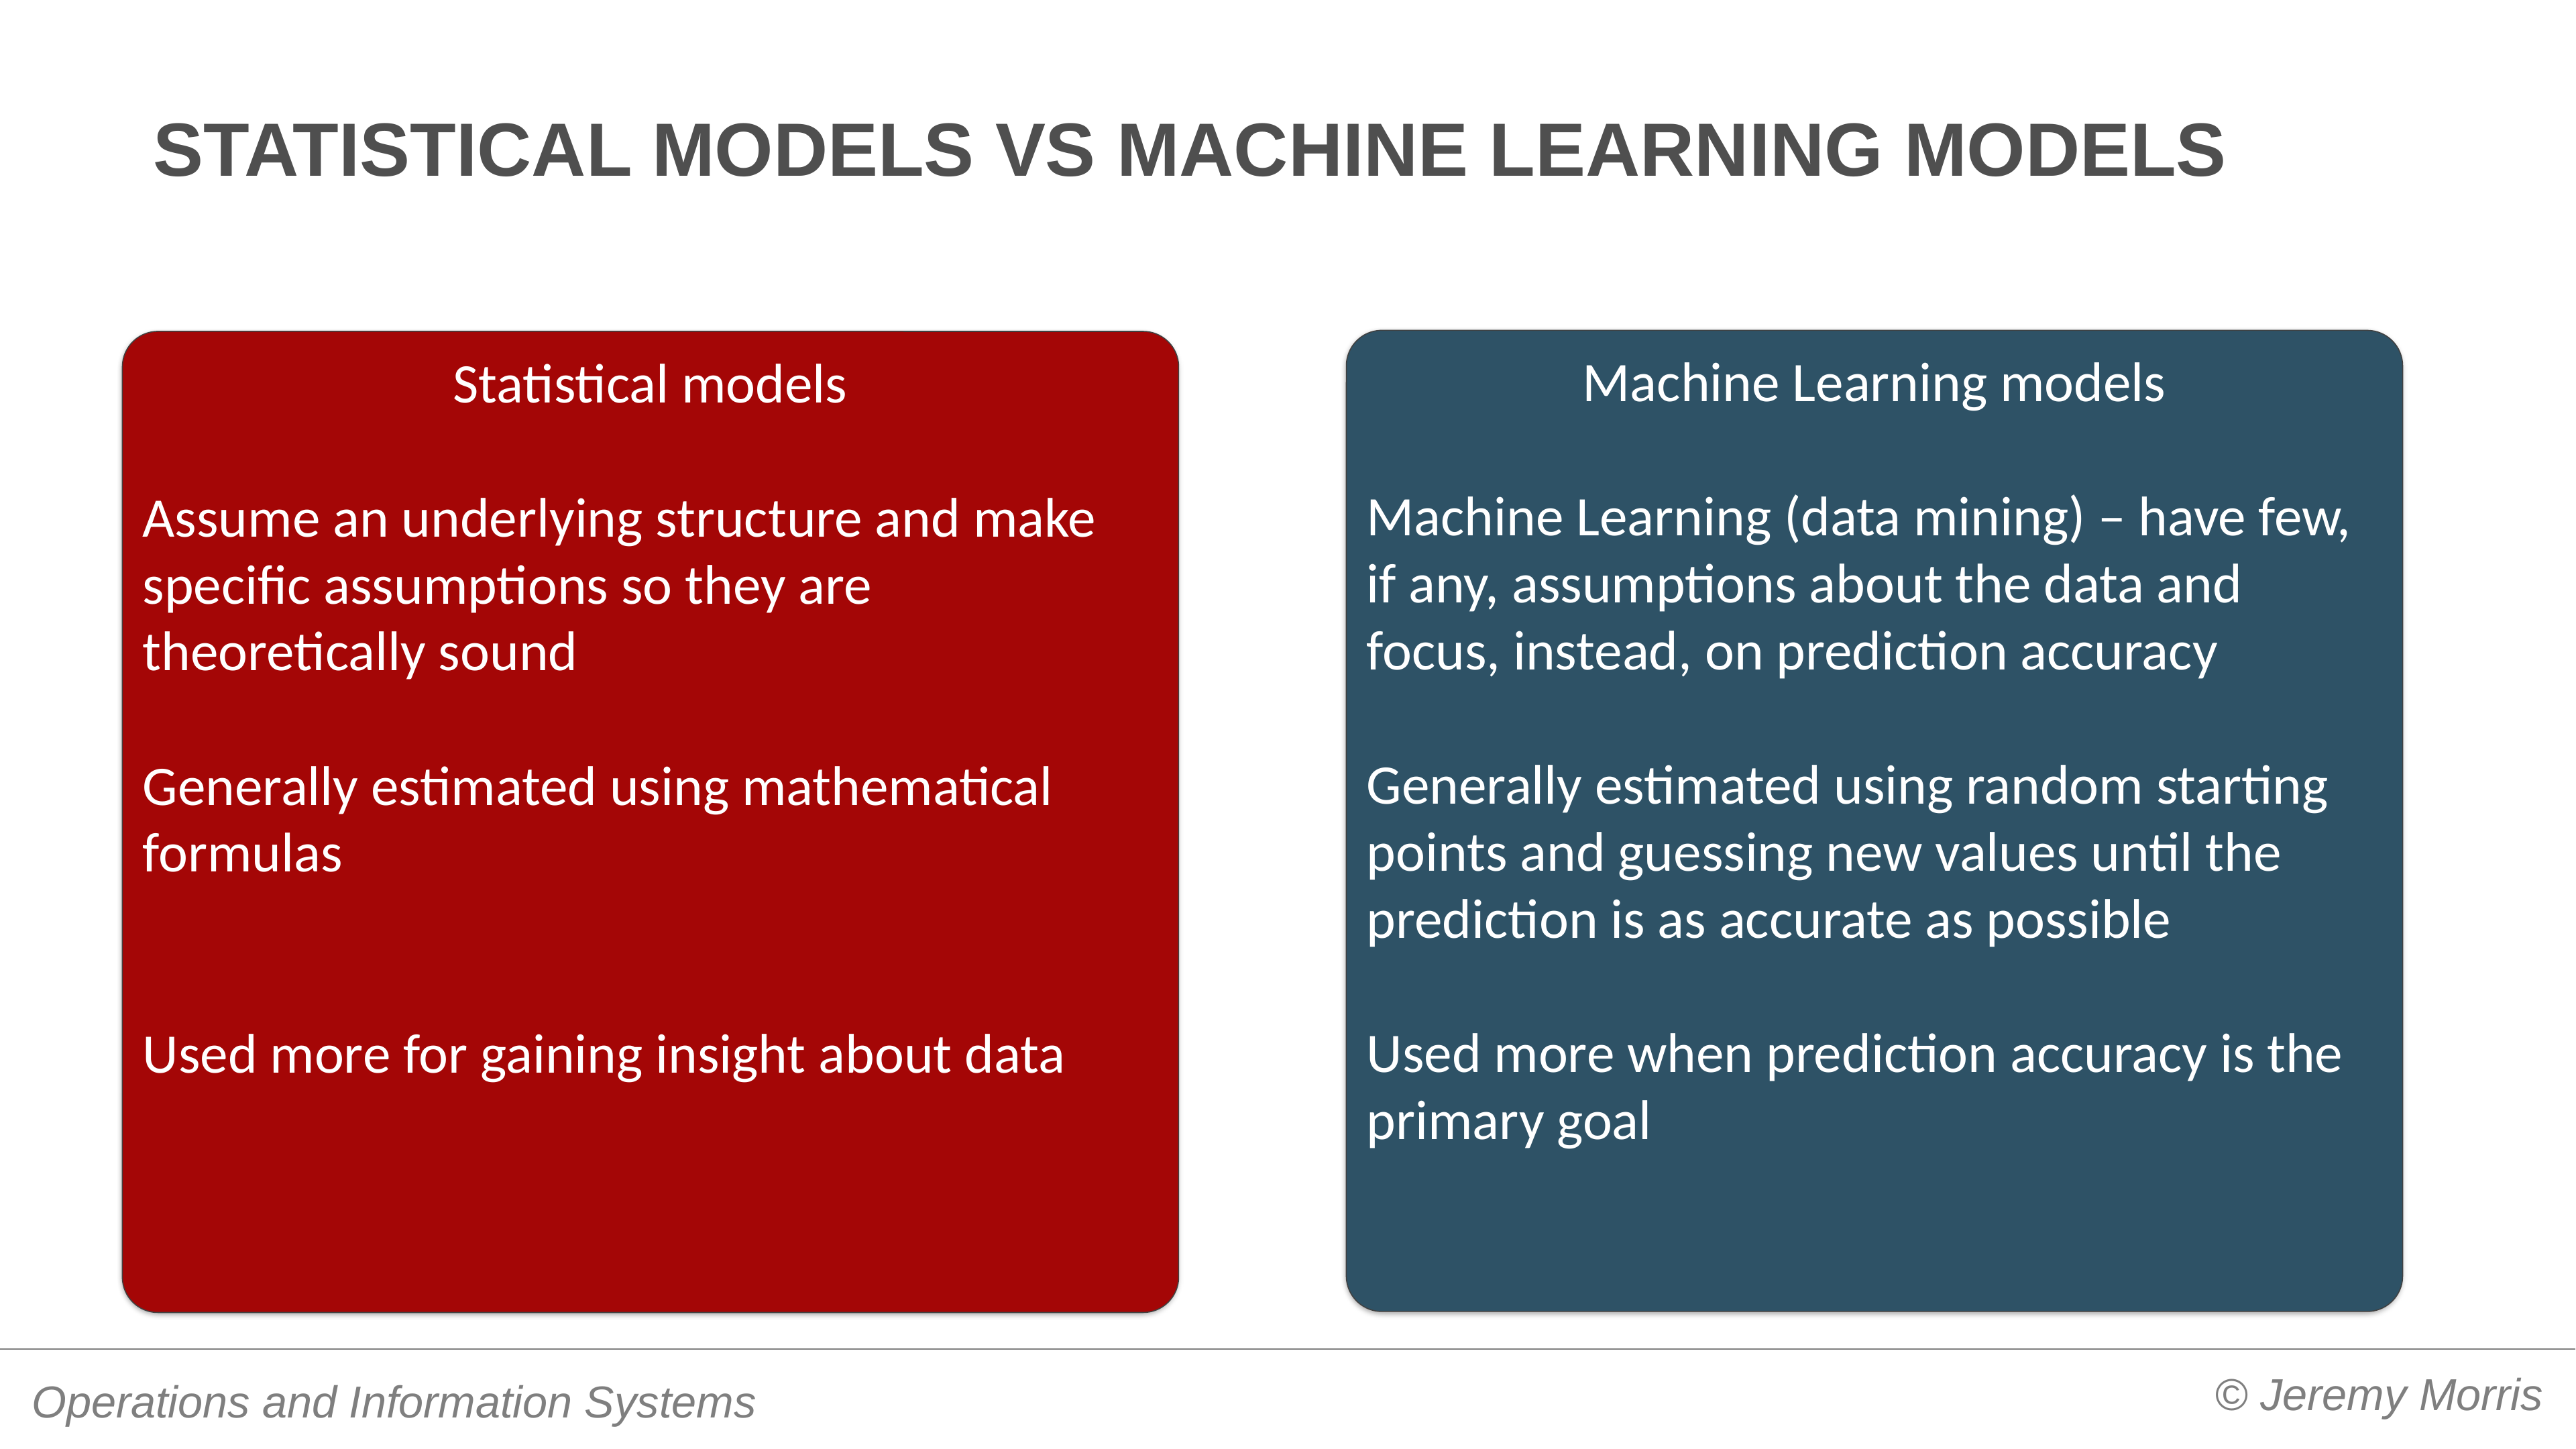

# Statistical models vs machine learning models
Machine Learning models

Machine Learning (data mining) – have few, if any, assumptions about the data and focus, instead, on prediction accuracy

Generally estimated using random starting points and guessing new values until the prediction is as accurate as possible

Used more when prediction accuracy is the primary goal
Statistical models

Assume an underlying structure and make specific assumptions so they are theoretically sound

Generally estimated using mathematical formulas

Used more for gaining insight about data